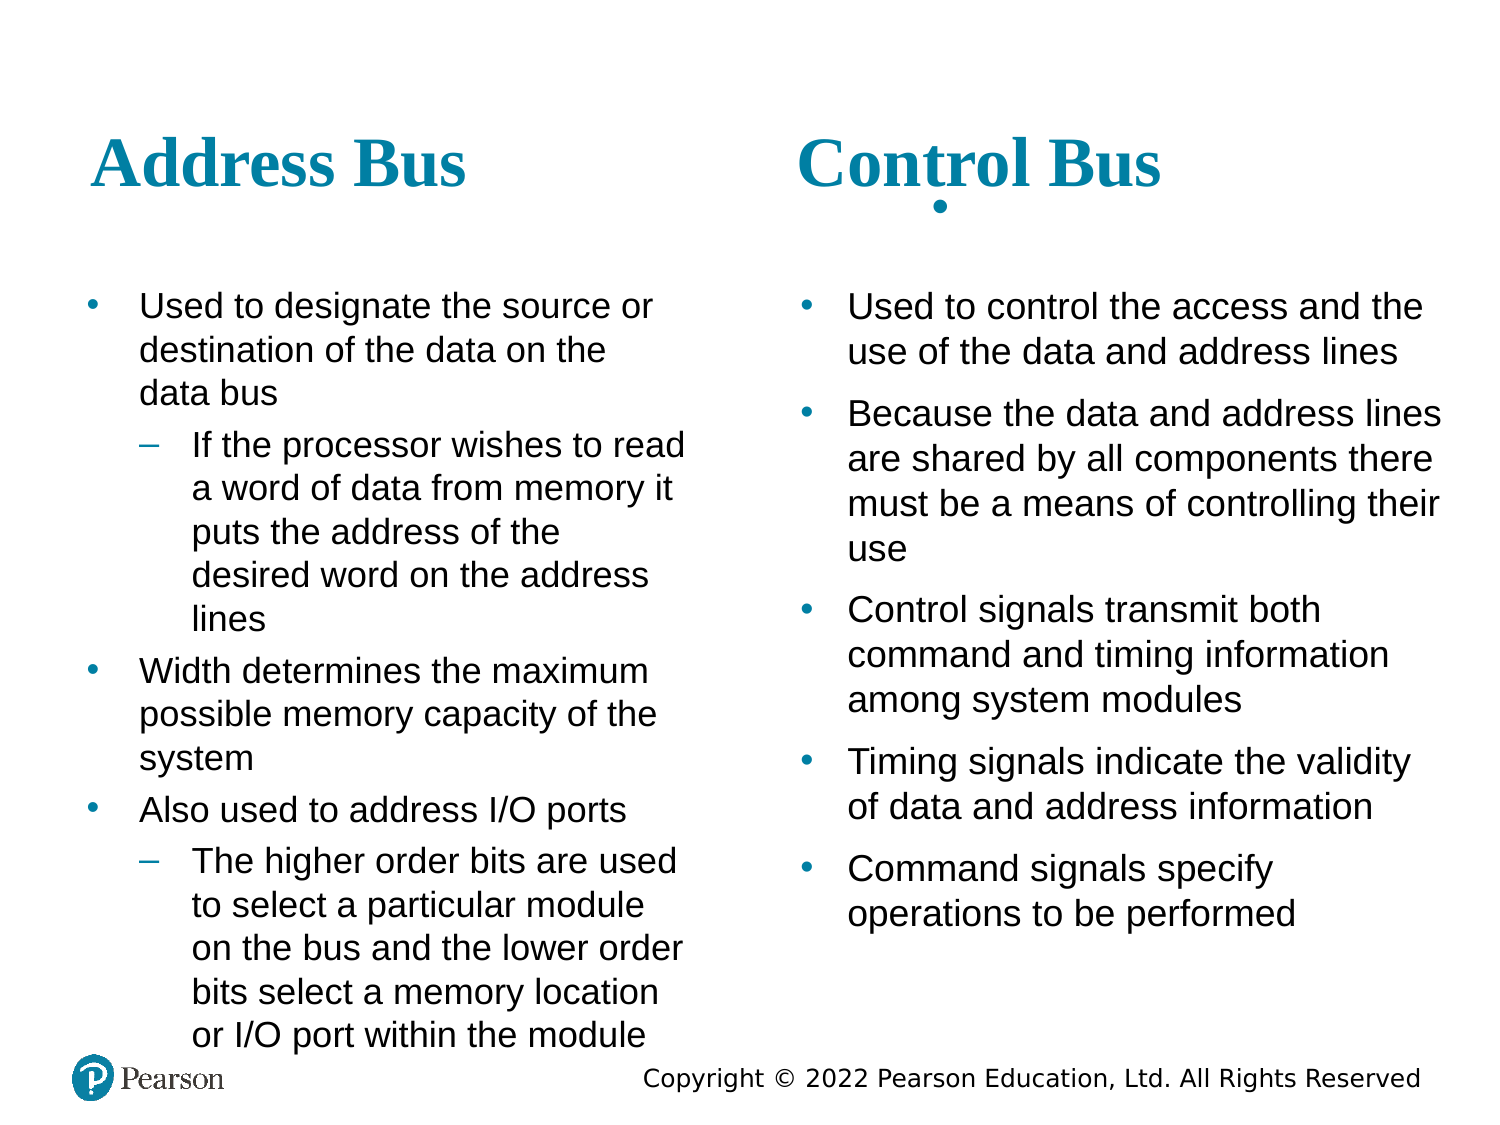

# Address Bus	      	      Control Bus

Used to designate the source or destination of the data on the data bus
If the processor wishes to read a word of data from memory it puts the address of the desired word on the address lines
Width determines the maximum possible memory capacity of the system
Also used to address I/O ports
The higher order bits are used to select a particular module on the bus and the lower order bits select a memory location or I/O port within the module
Used to control the access and the use of the data and address lines
Because the data and address lines are shared by all components there must be a means of controlling their use
Control signals transmit both command and timing information among system modules
Timing signals indicate the validity of data and address information
Command signals specify operations to be performed